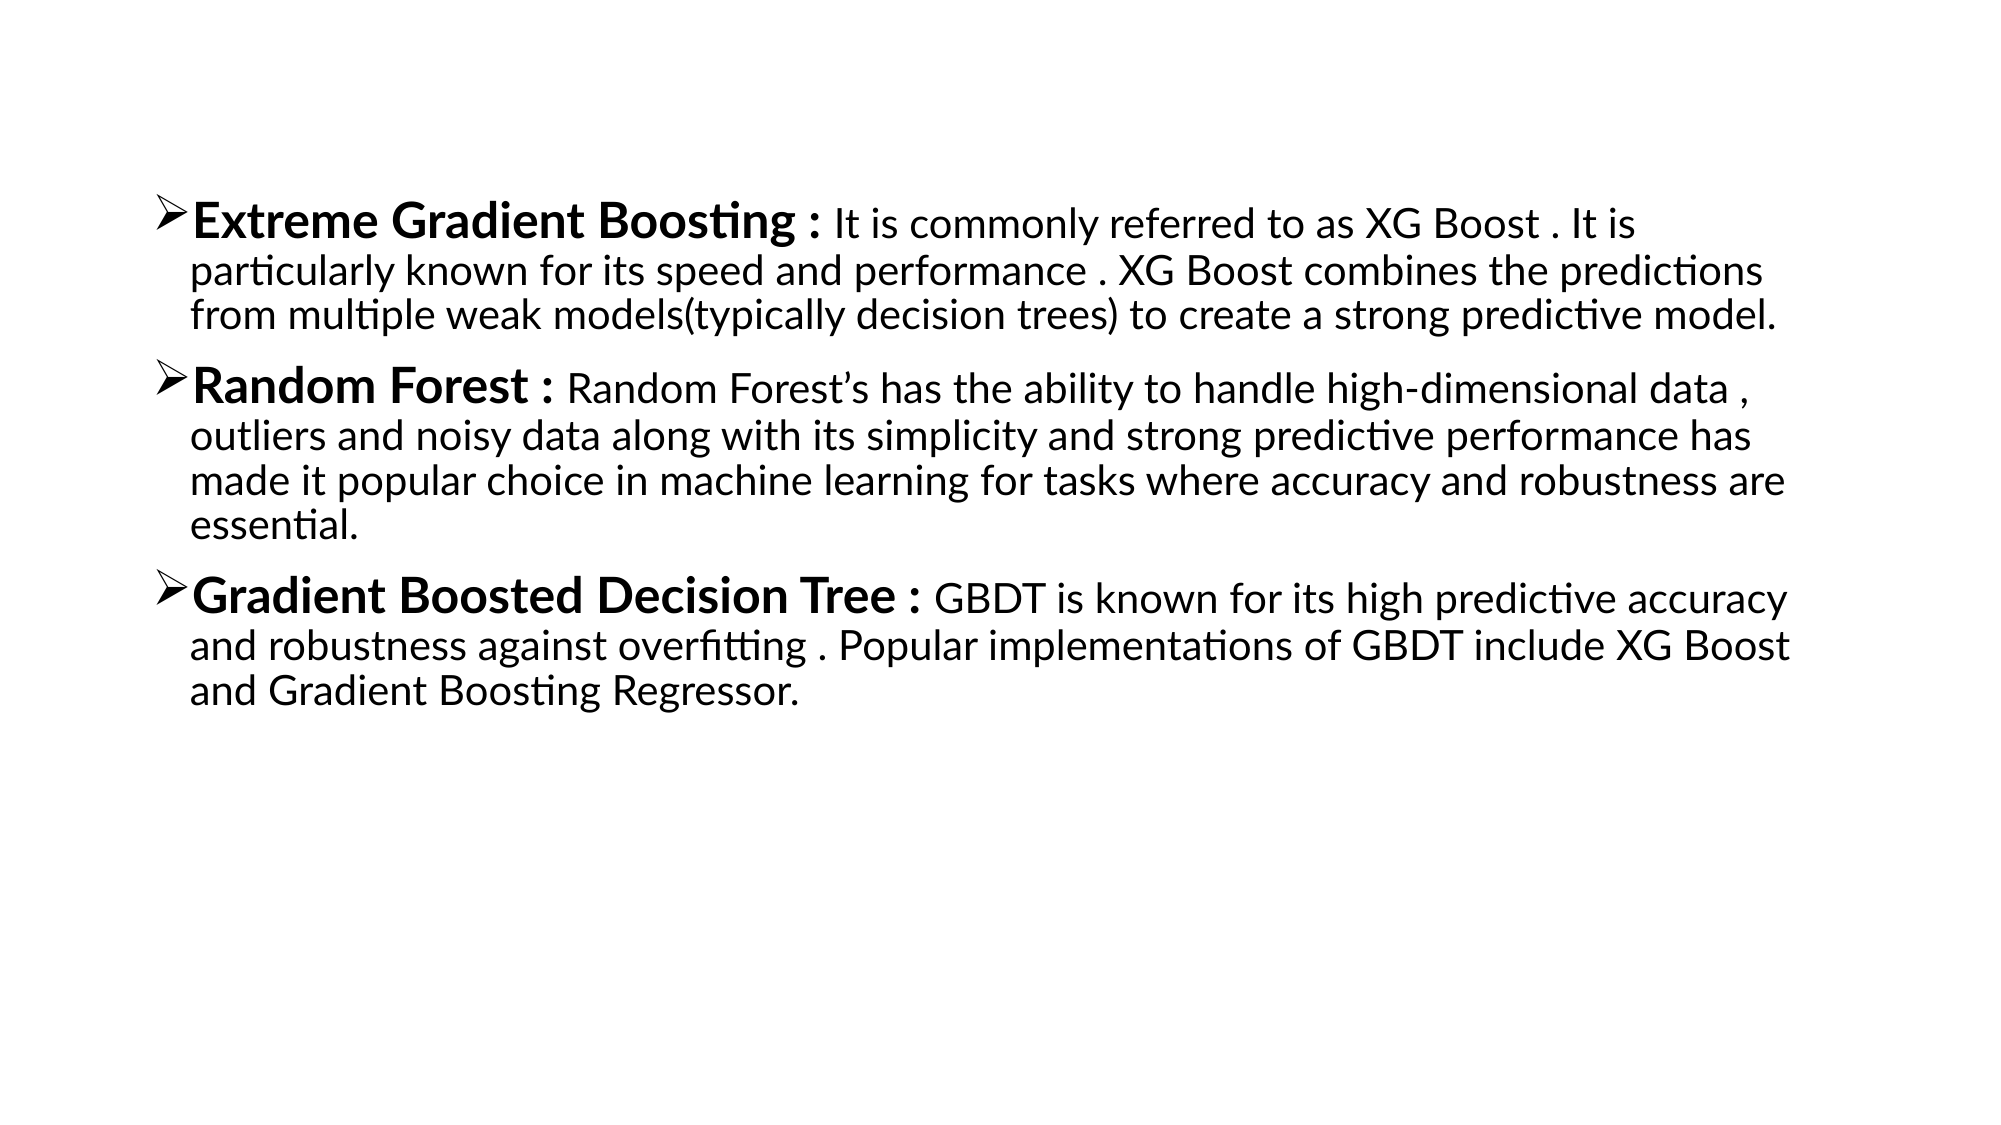

Extreme Gradient Boosting : It is commonly referred to as XG Boost . It is particularly known for its speed and performance . XG Boost combines the predictions from multiple weak models(typically decision trees) to create a strong predictive model.
Random Forest : Random Forest’s has the ability to handle high-dimensional data , outliers and noisy data along with its simplicity and strong predictive performance has made it popular choice in machine learning for tasks where accuracy and robustness are essential.
Gradient Boosted Decision Tree : GBDT is known for its high predictive accuracy and robustness against overfitting . Popular implementations of GBDT include XG Boost and Gradient Boosting Regressor.